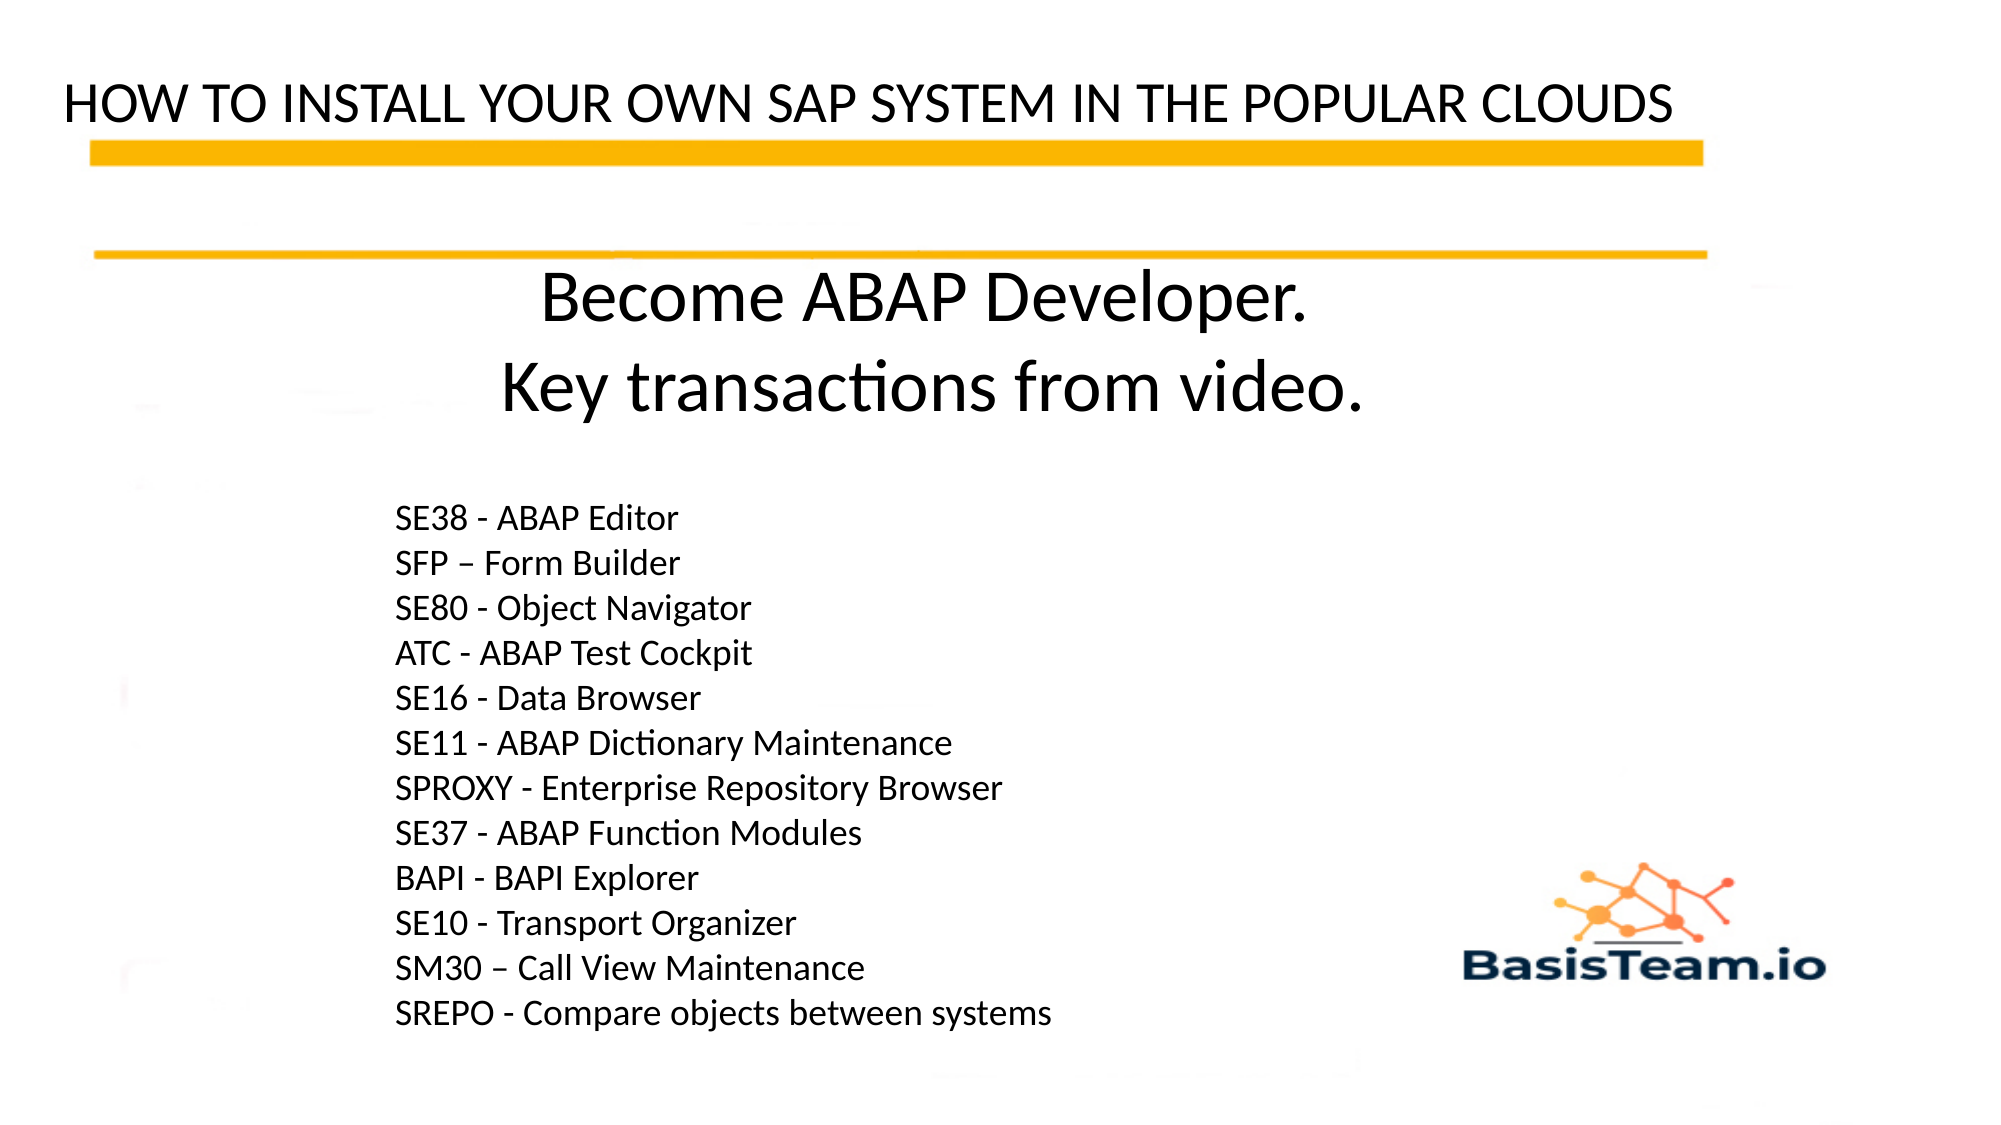

HOW TO INSTALL YOUR OWN SAP SYSTEM IN THE POPULAR CLOUDS
Become ABAP Developer.
Key transactions from video.

SE38 - ABAP Editor
SFP – Form Builder
SE80 - Object Navigator
ATC - ABAP Test Cockpit
SE16 - Data Browser
SE11 - ABAP Dictionary Maintenance
SPROXY - Enterprise Repository Browser
SE37 - ABAP Function Modules
BAPI - BAPI Explorer
SE10 - Transport Organizer
SM30 – Call View Maintenance
SREPO - Compare objects between systems